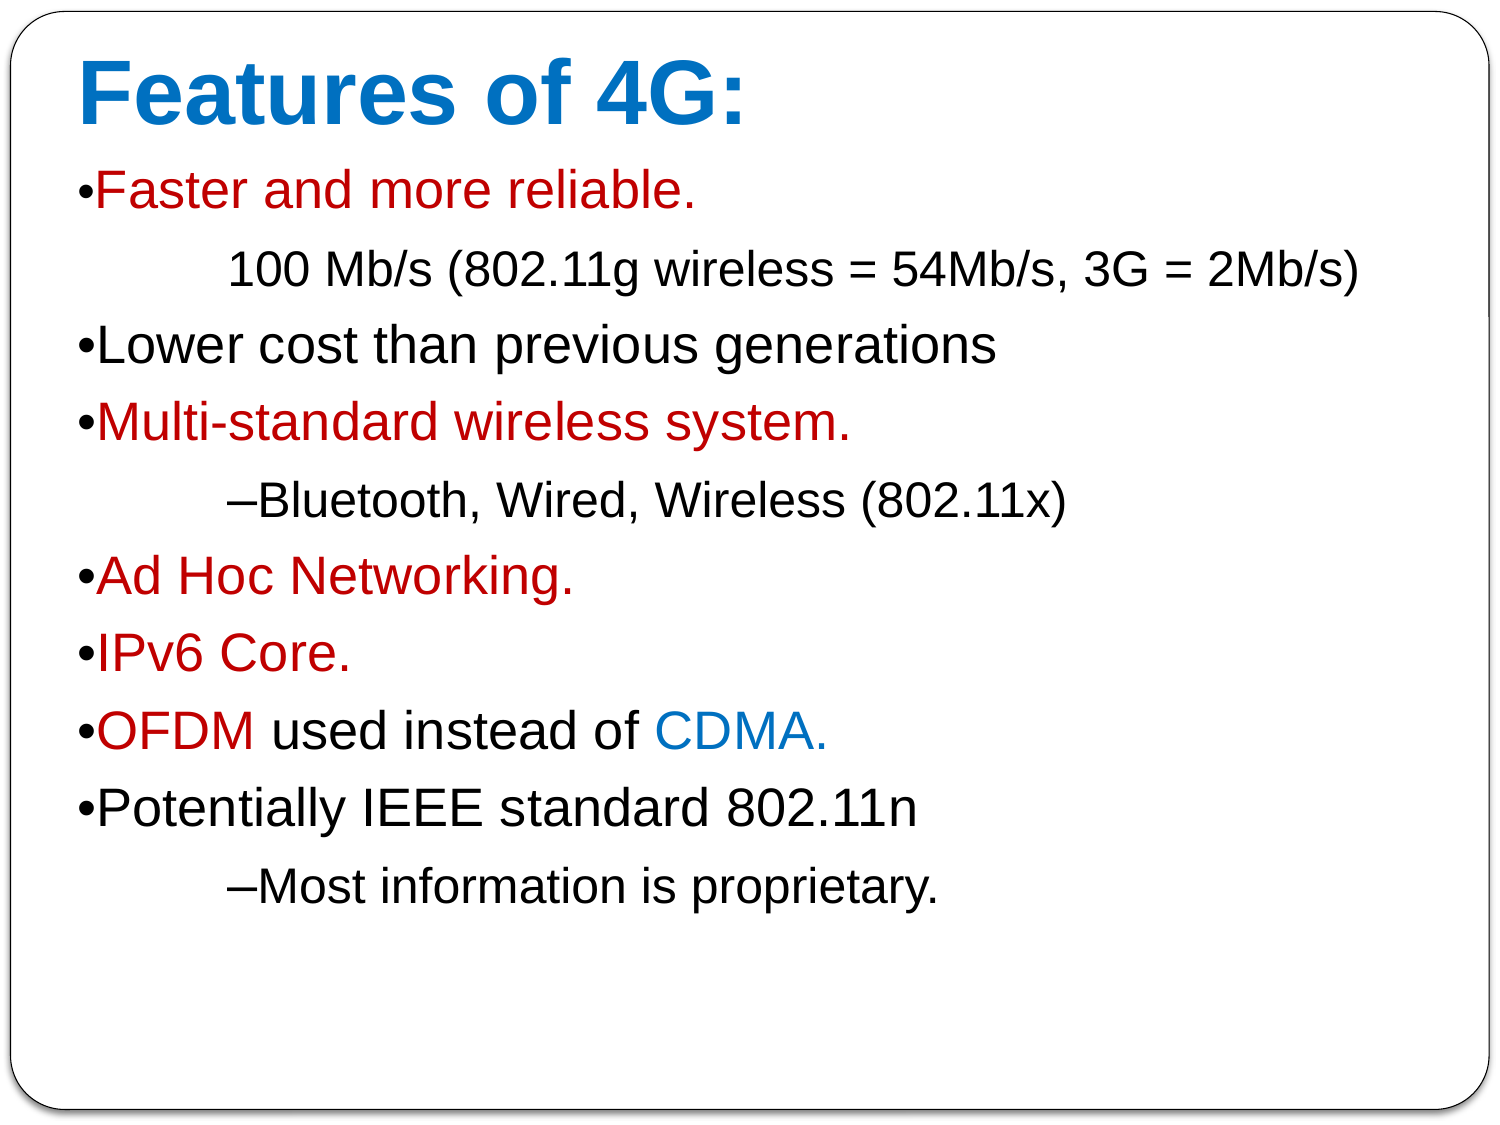

Features of 4G:
•Faster and more reliable.
	100 Mb/s (802.11g wireless = 54Mb/s, 3G = 2Mb/s)
•Lower cost than previous generations
•Multi-standard wireless system.
	–Bluetooth, Wired, Wireless (802.11x)
•Ad Hoc Networking.
•IPv6 Core.
•OFDM used instead of CDMA.
•Potentially IEEE standard 802.11n
	–Most information is proprietary.